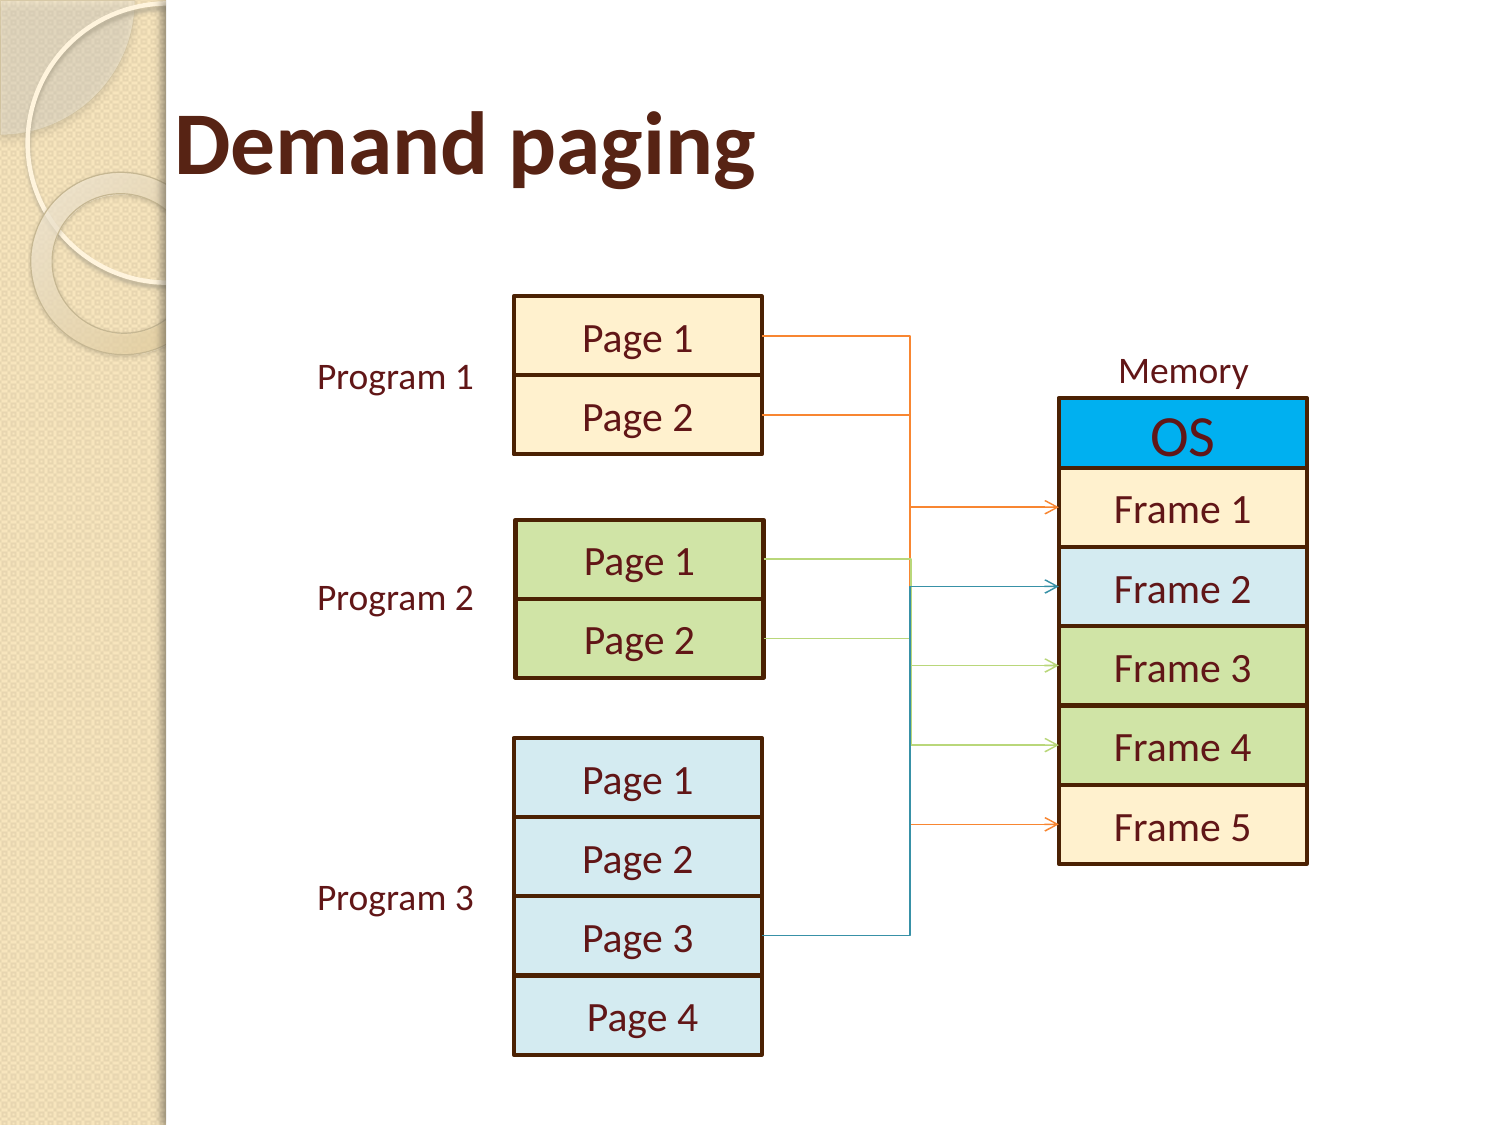

# Demand paging
Page 1
Memory
Program 1
Page 2
OS
Frame 1
Page 1
Frame 2
Program 2
Page 2
Frame 3
Frame 4
Page 1
Frame 5
Page 2
Program 3
Page 3
 Page 4